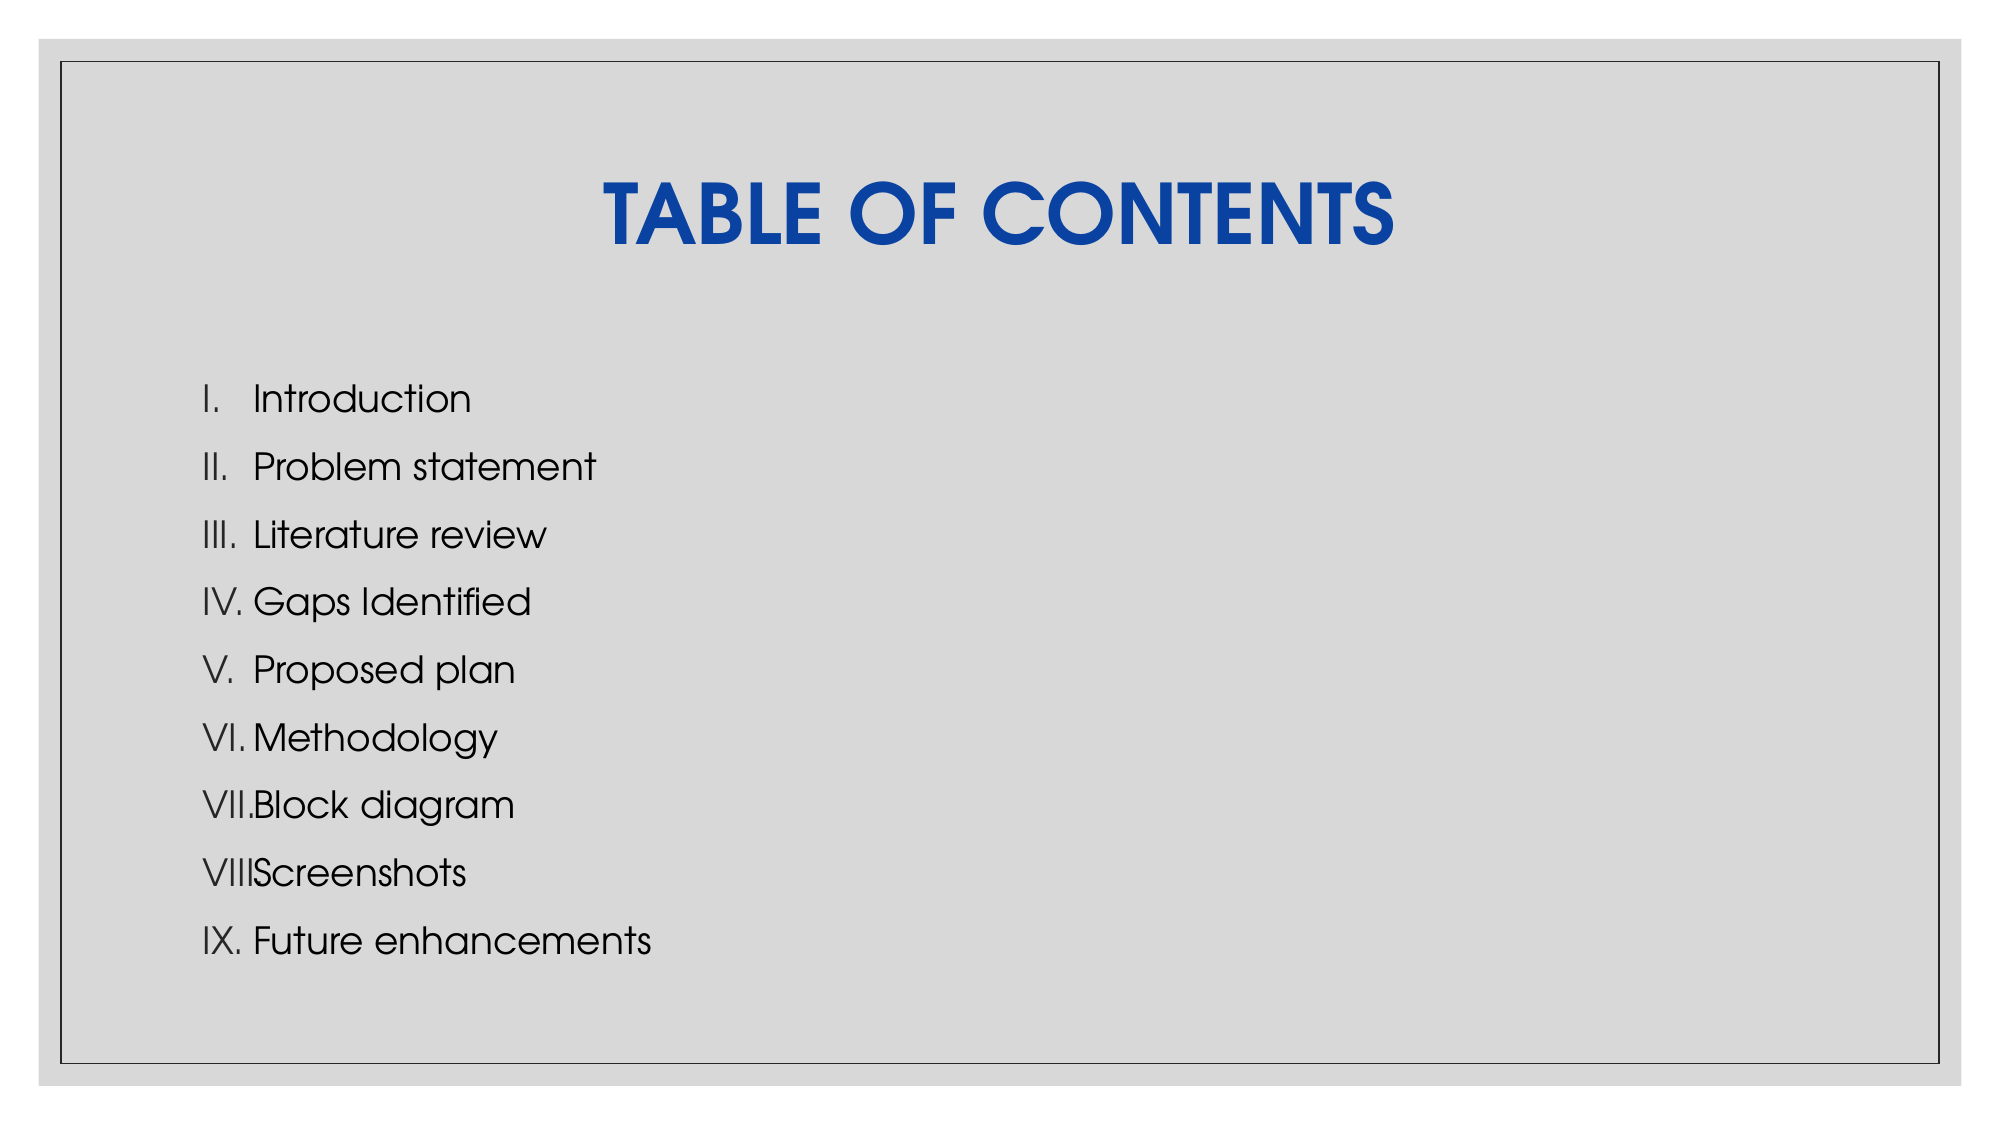

# TABLE OF CONTENTS
Introduction
Problem statement
Literature review
Gaps Identified
Proposed plan
Methodology
Block diagram
Screenshots
Future enhancements